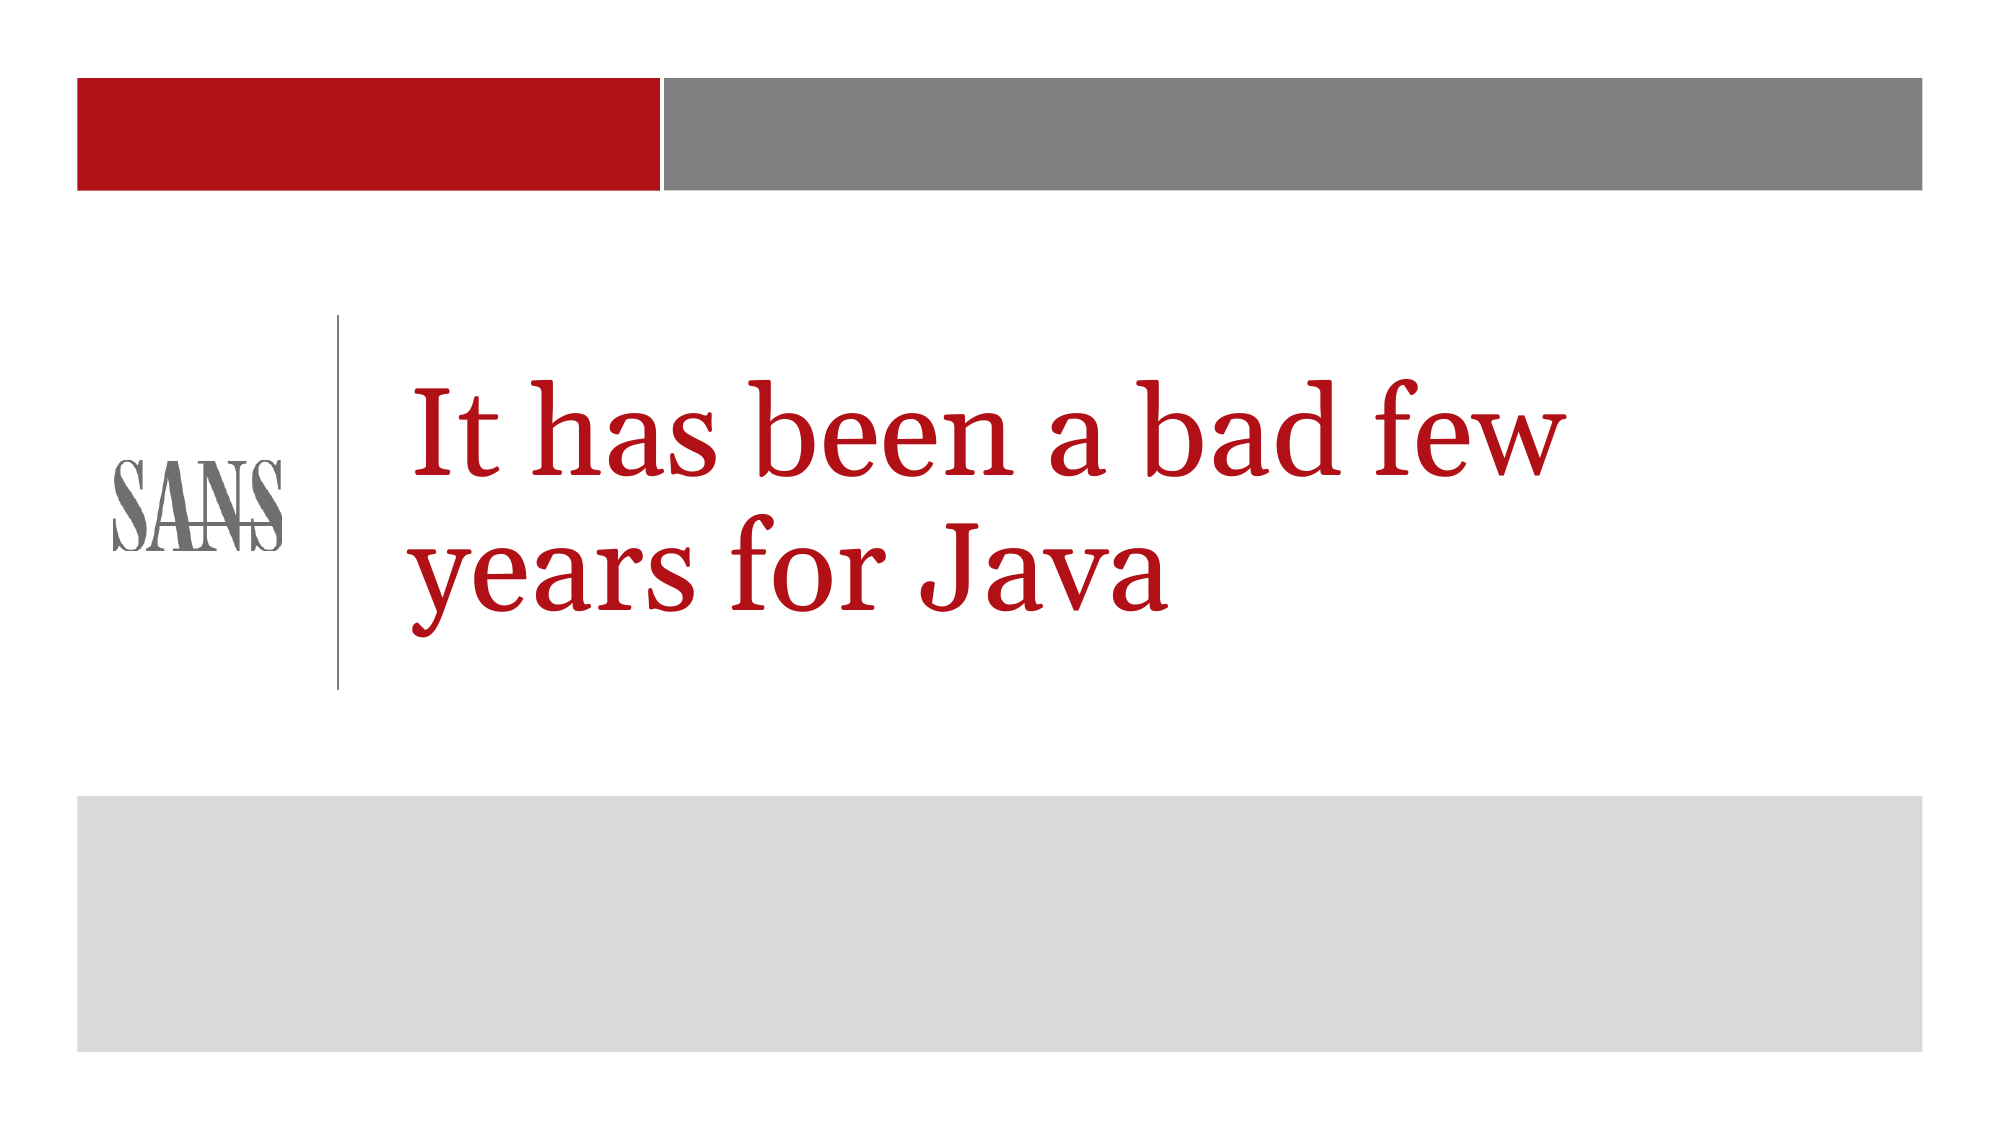

#

It has been a bad few years for Java